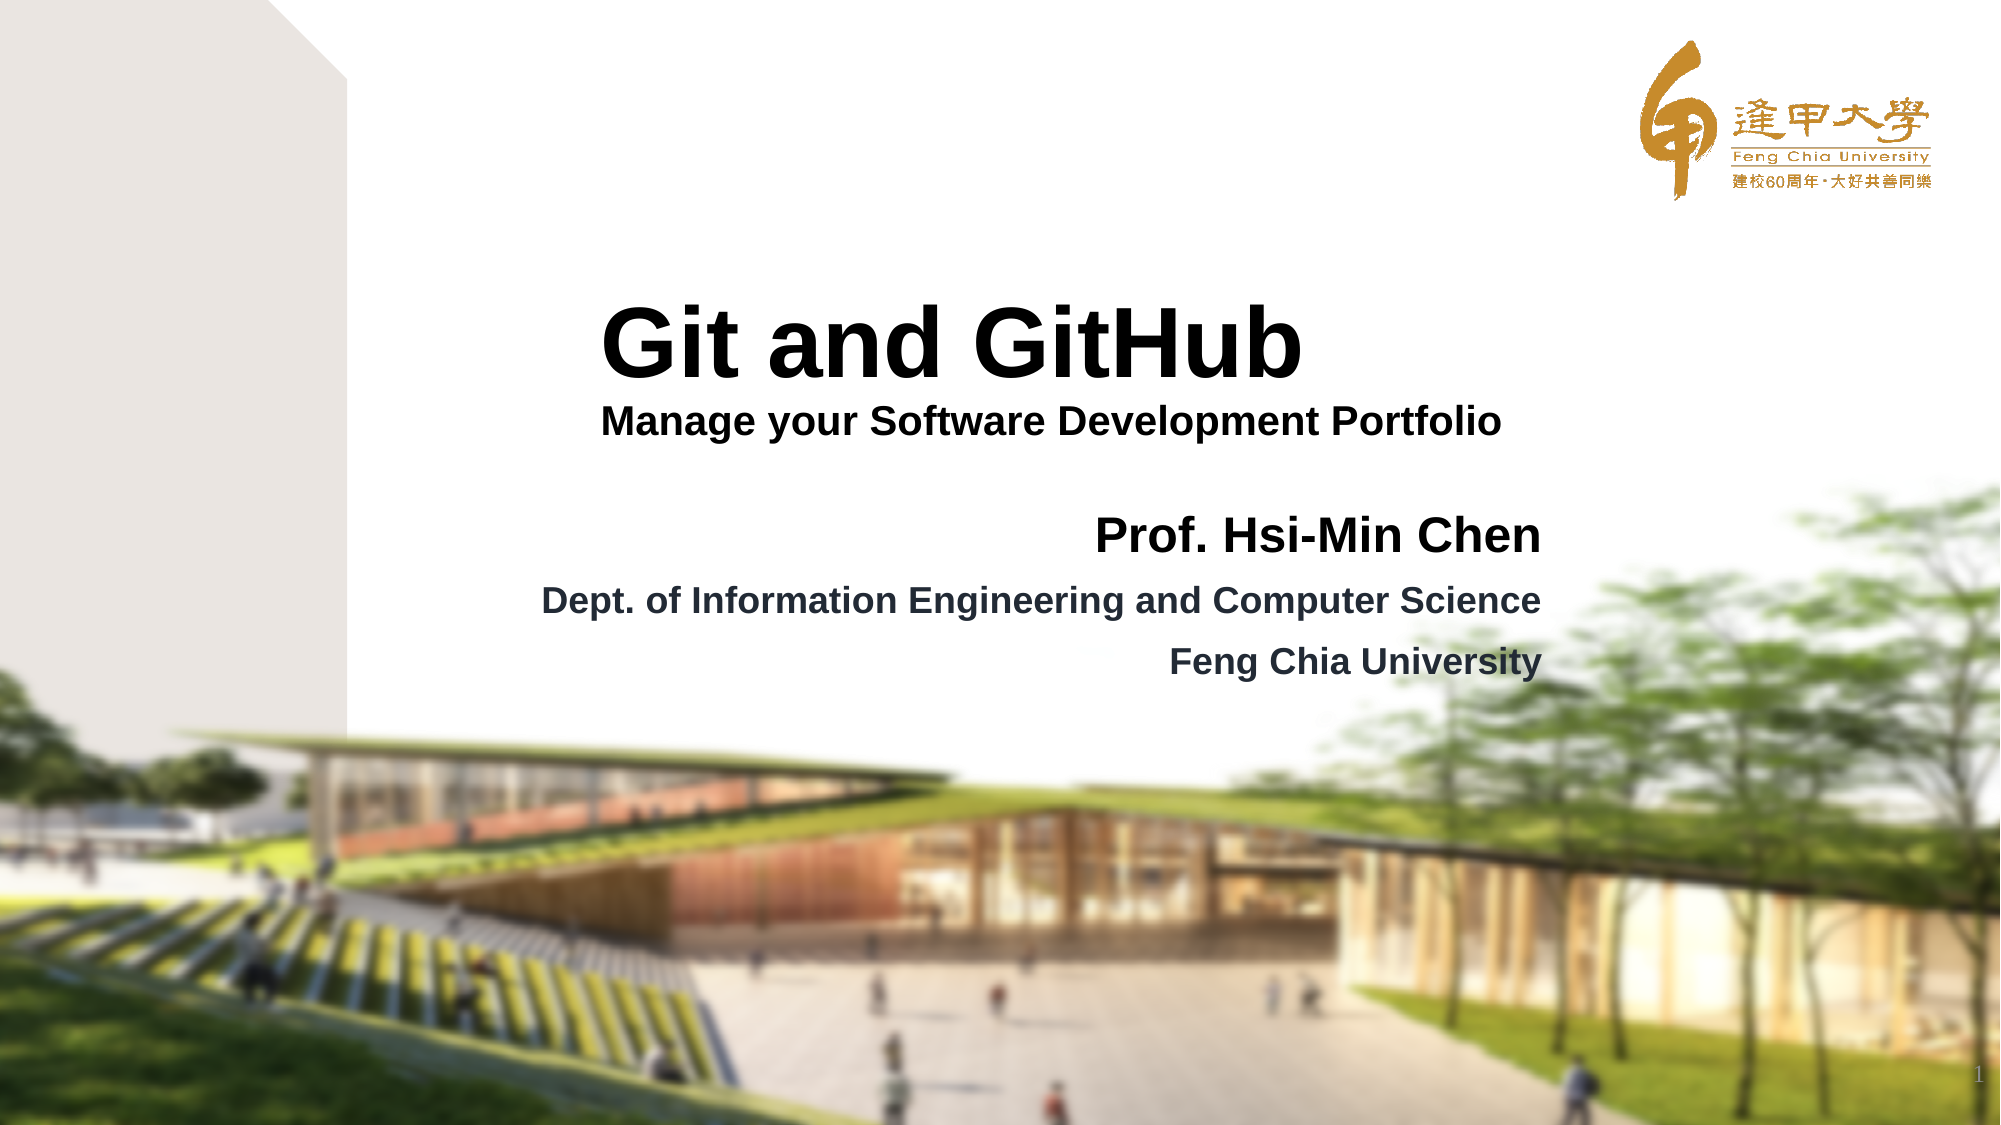

# Git and GitHub Manage your Software Development Portfolio
Prof. Hsi-Min Chen
Dept. of Information Engineering and Computer Science
Feng Chia University

1